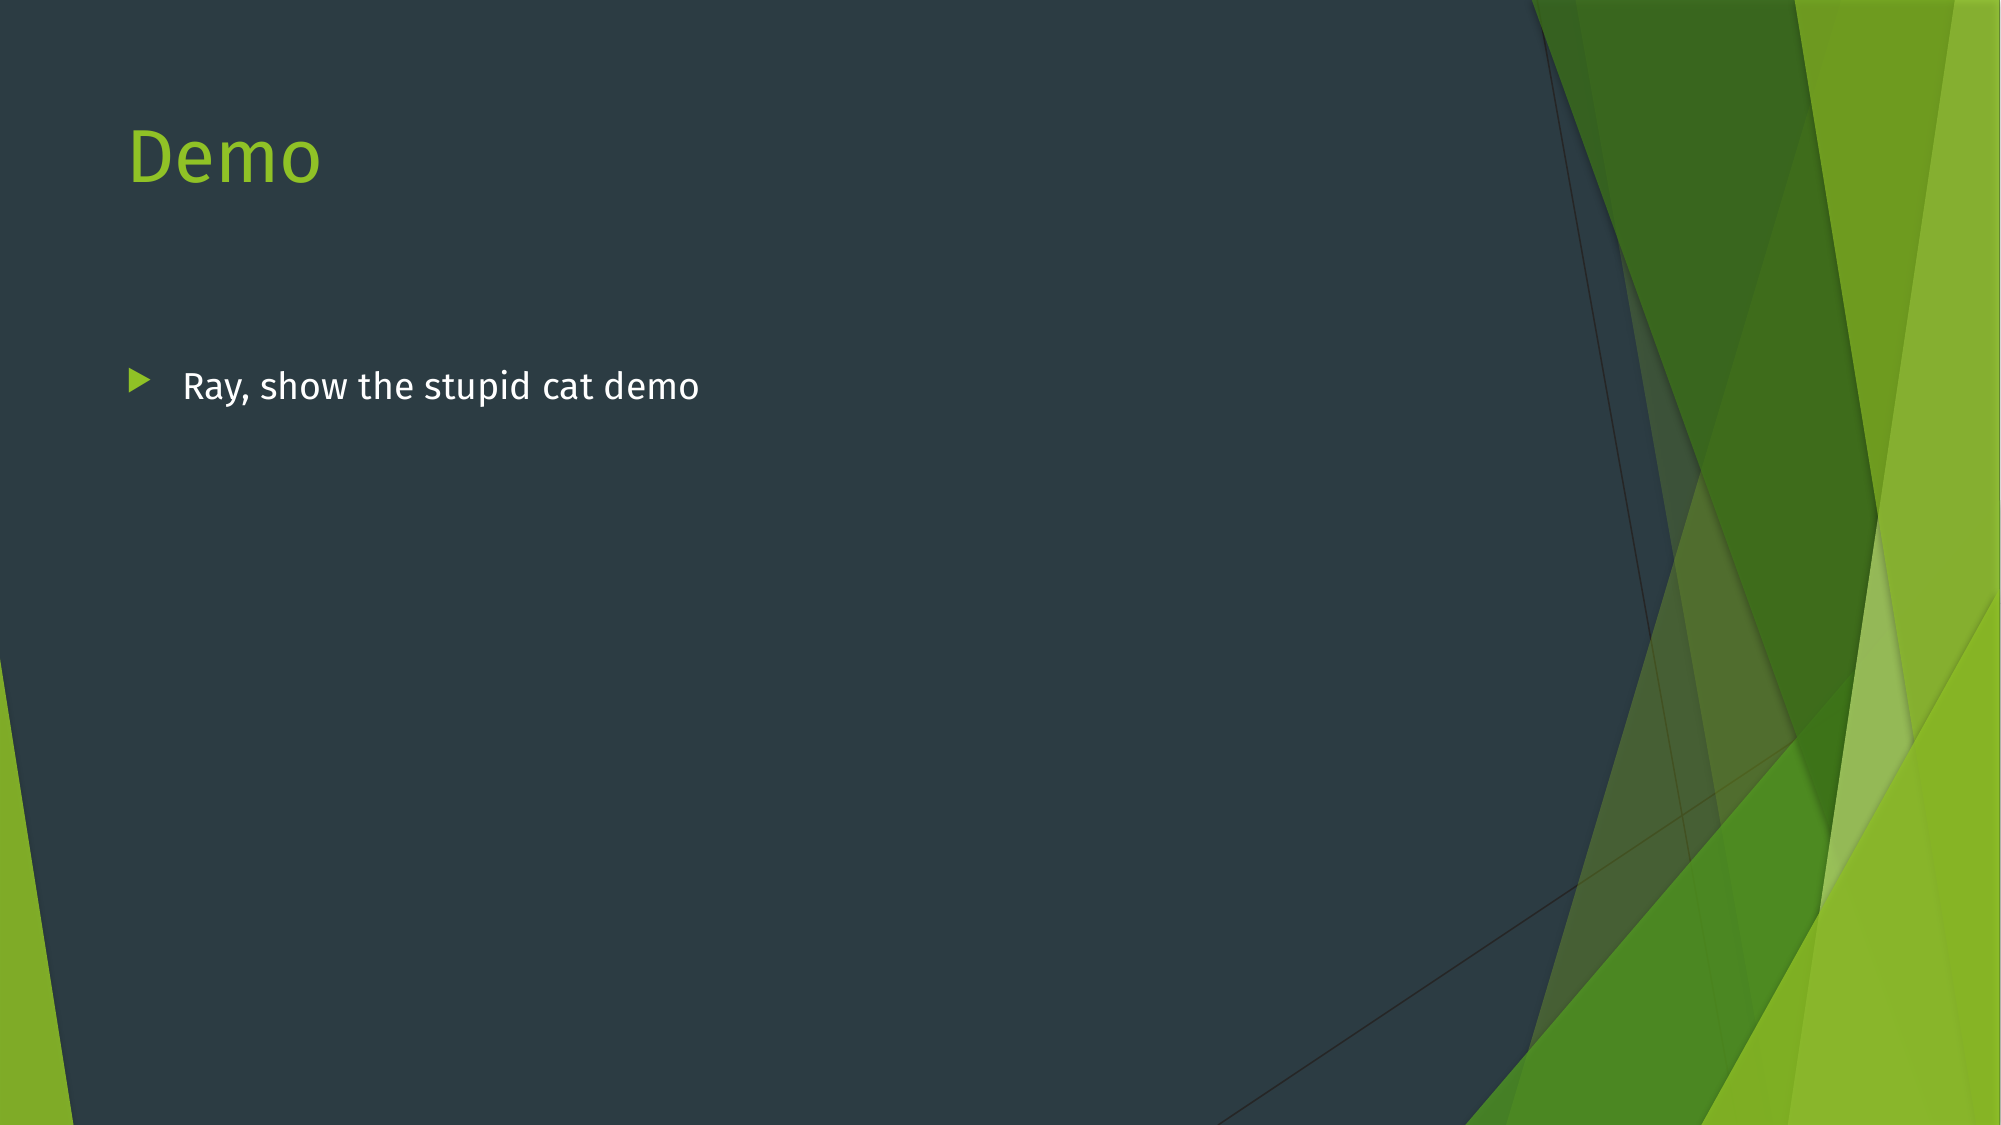

# Demo
Ray, show the stupid cat demo